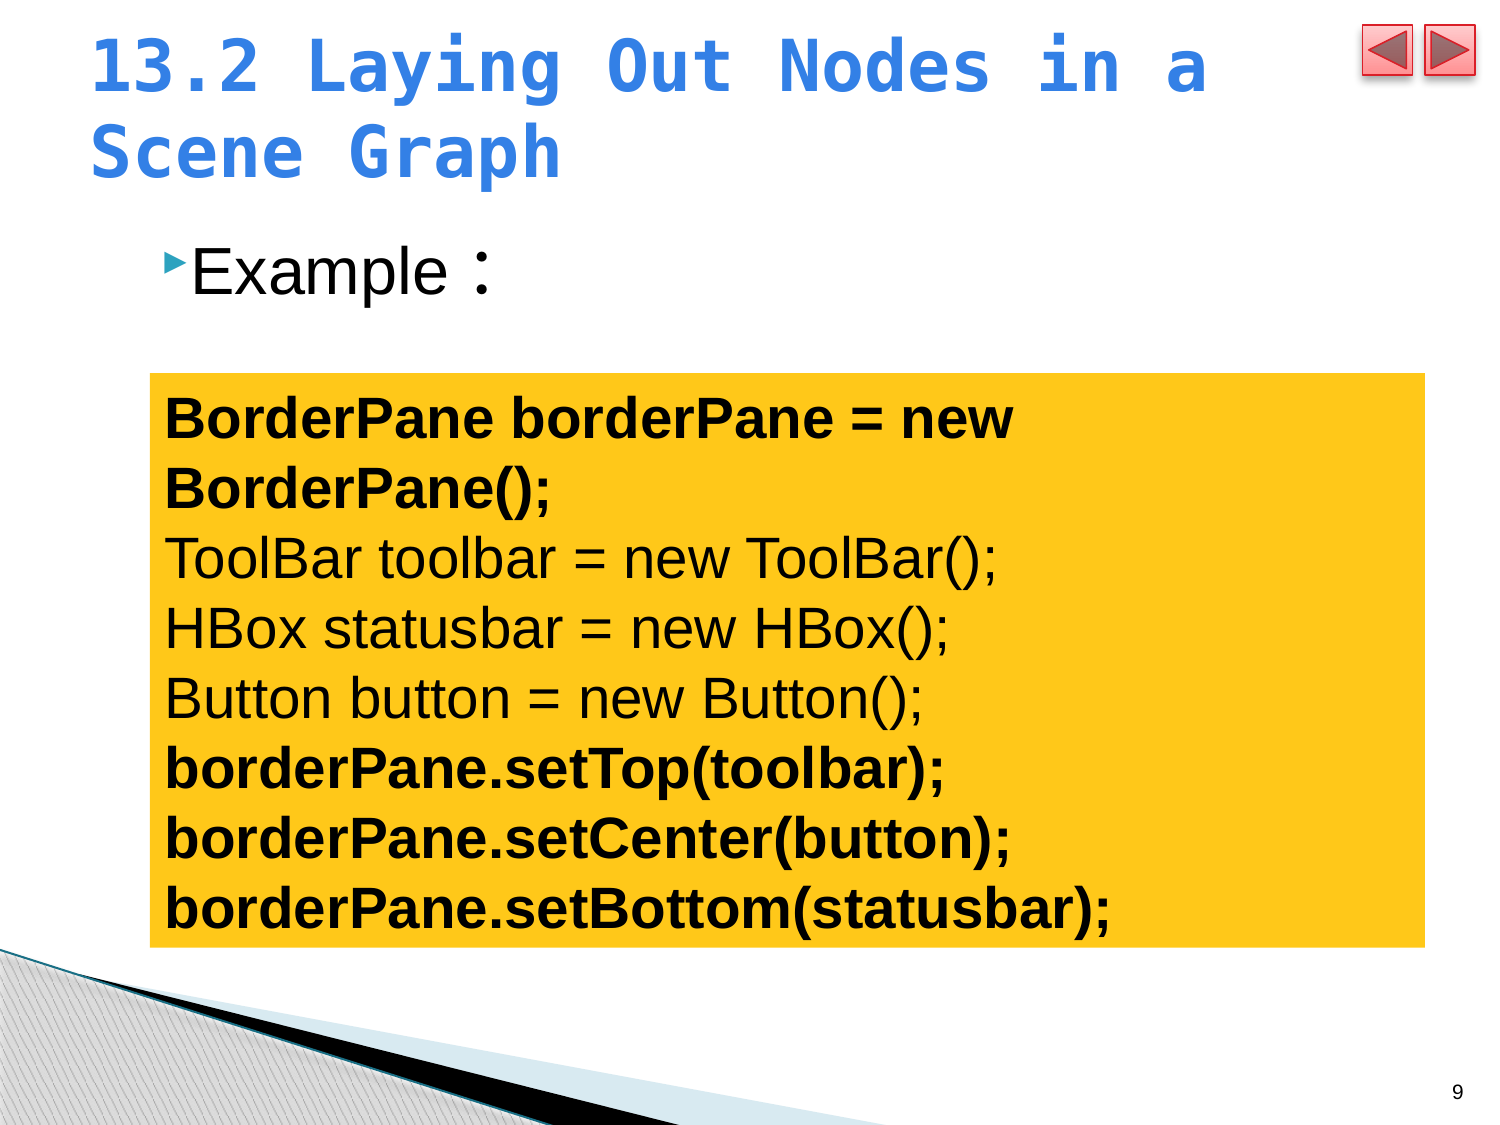

# 13.2 Laying Out Nodes in a Scene Graph
Example：

BorderPane borderPane = new BorderPane();
ToolBar toolbar = new ToolBar();
HBox statusbar = new HBox();
Button button = new Button(); borderPane.setTop(toolbar); borderPane.setCenter(button); borderPane.setBottom(statusbar);
9